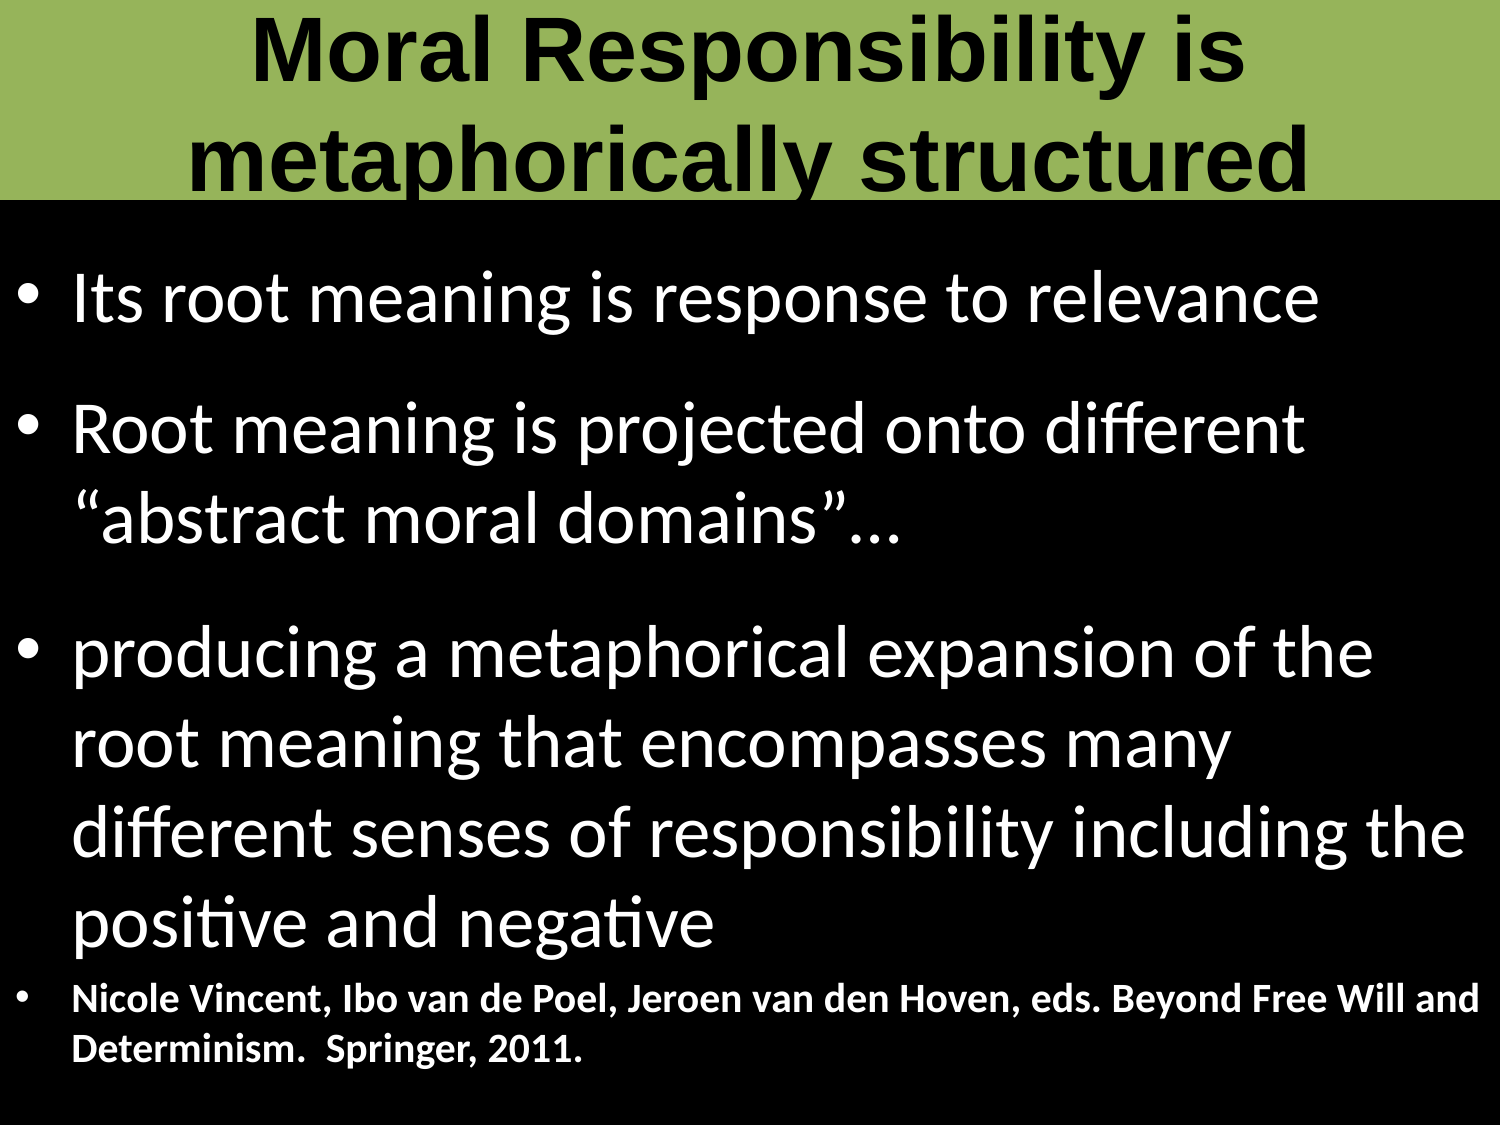

# Moral Responsibility is metaphorically structured

Its root meaning is response to relevance

Root meaning is projected onto different “abstract moral domains”…

producing a metaphorical expansion of the root meaning that encompasses many different senses of responsibility including the positive and negative
Nicole Vincent, Ibo van de Poel, Jeroen van den Hoven, eds. Beyond Free Will and Determinism.  Springer, 2011.